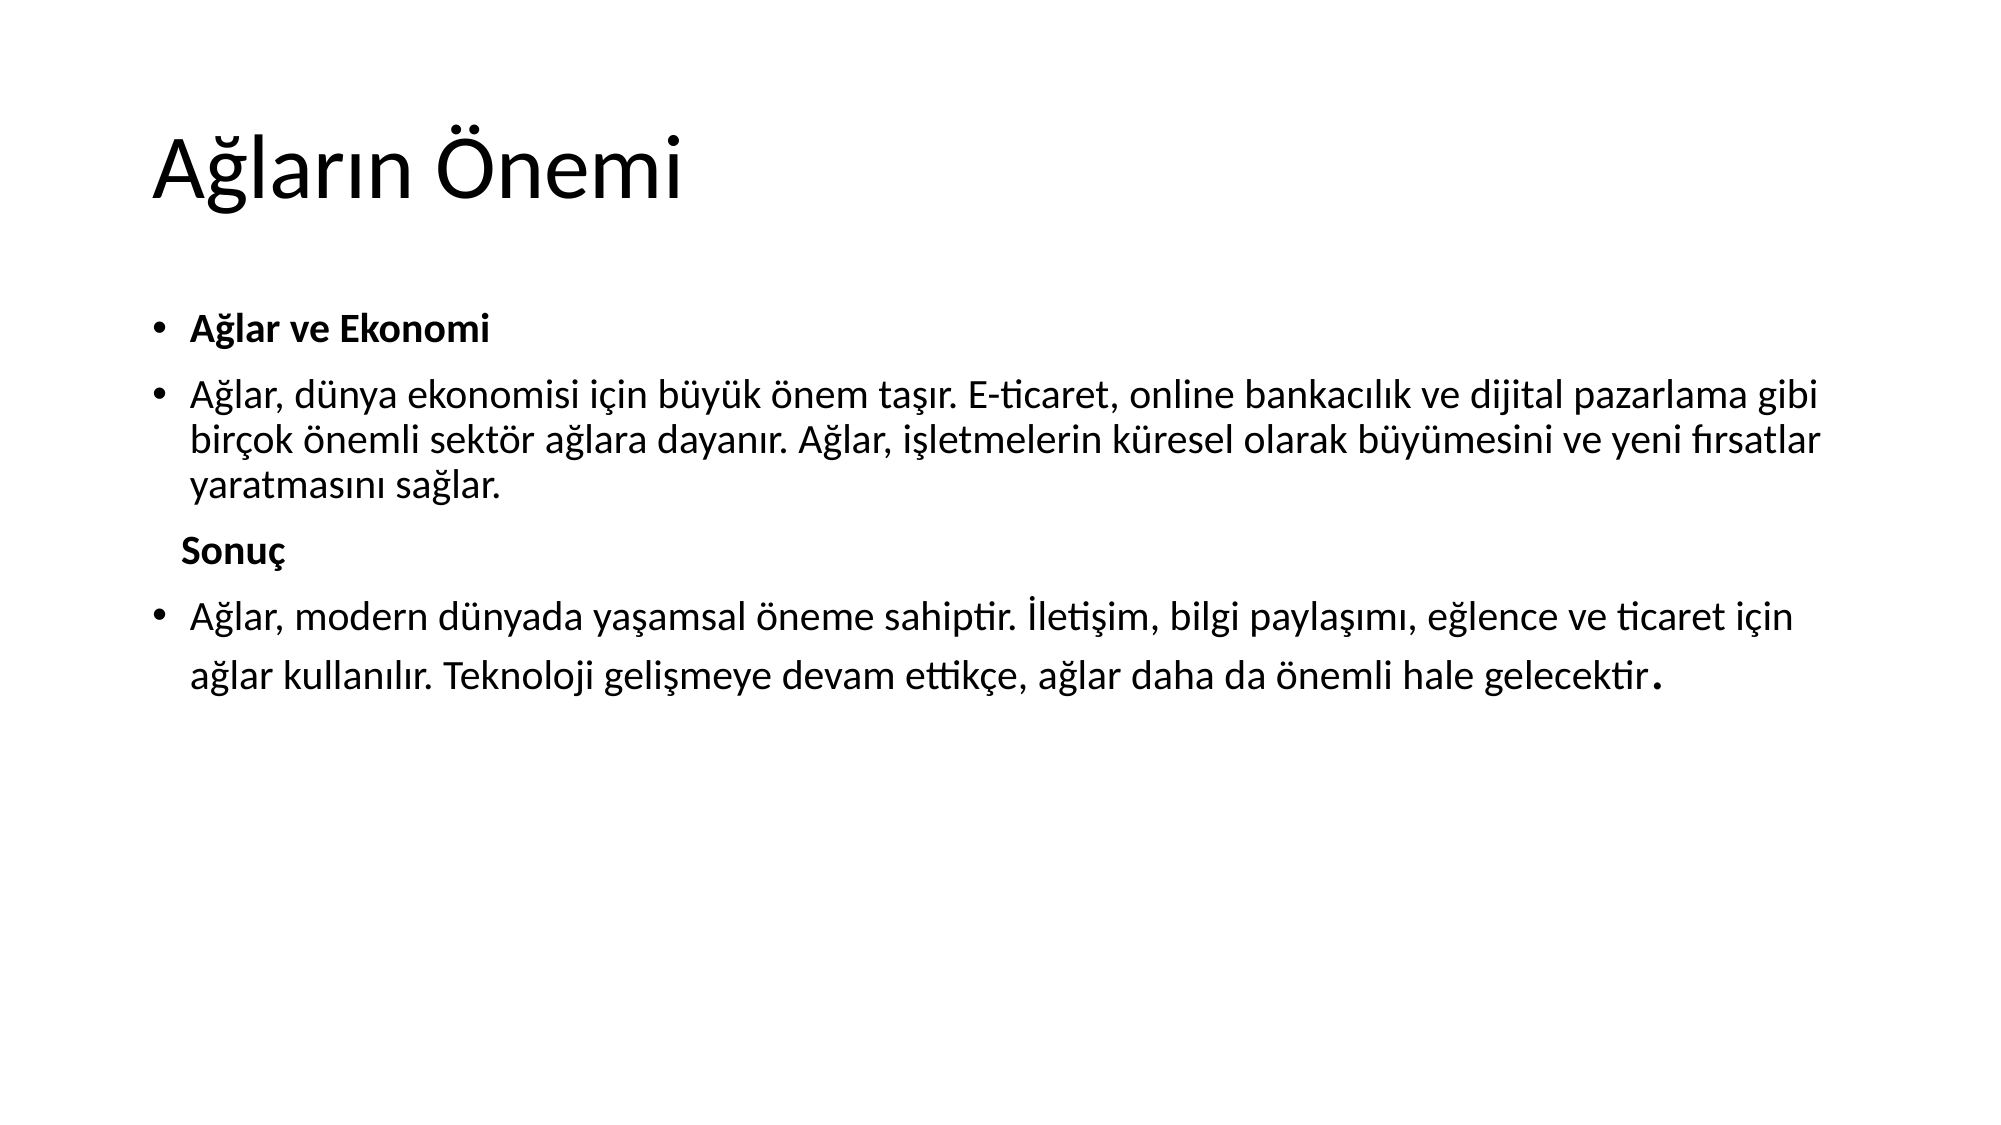

# Ağların Önemi
Ağlar ve Ekonomi
Ağlar, dünya ekonomisi için büyük önem taşır. E-ticaret, online bankacılık ve dijital pazarlama gibi birçok önemli sektör ağlara dayanır. Ağlar, işletmelerin küresel olarak büyümesini ve yeni fırsatlar yaratmasını sağlar.
   Sonuç
Ağlar, modern dünyada yaşamsal öneme sahiptir. İletişim, bilgi paylaşımı, eğlence ve ticaret için ağlar kullanılır. Teknoloji gelişmeye devam ettikçe, ağlar daha da önemli hale gelecektir.